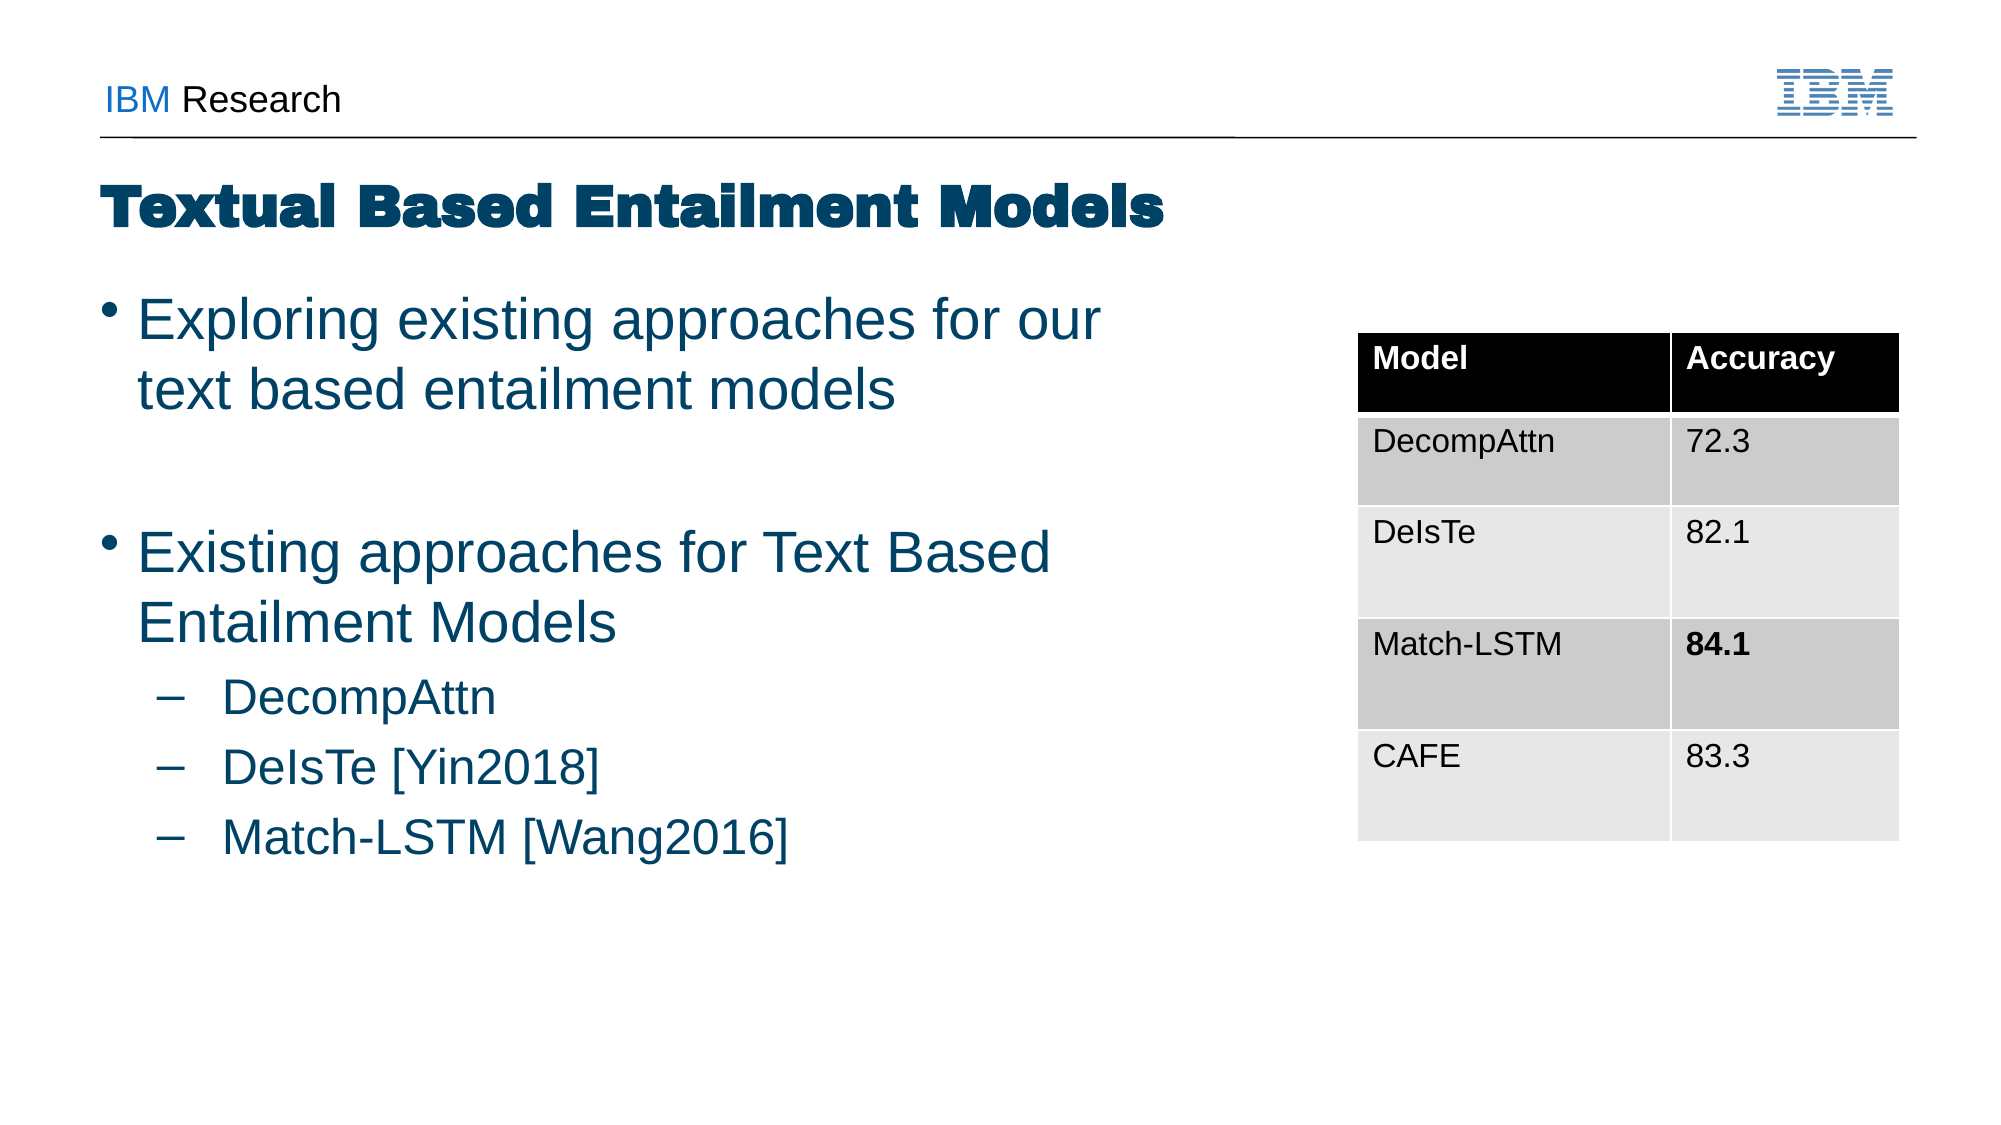

# Textual Based Entailment Models
Exploring existing approaches for our text based entailment models

Existing approaches for Text Based Entailment Models
DecompAttn
DeIsTe [Yin2018]
Match-LSTM [Wang2016]

| Model | Accuracy |
| --- | --- |
| DecompAttn | 72.3 |
| DeIsTe | 82.1 |
| Match-LSTM | 84.1 |
| CAFE | 83.3 |